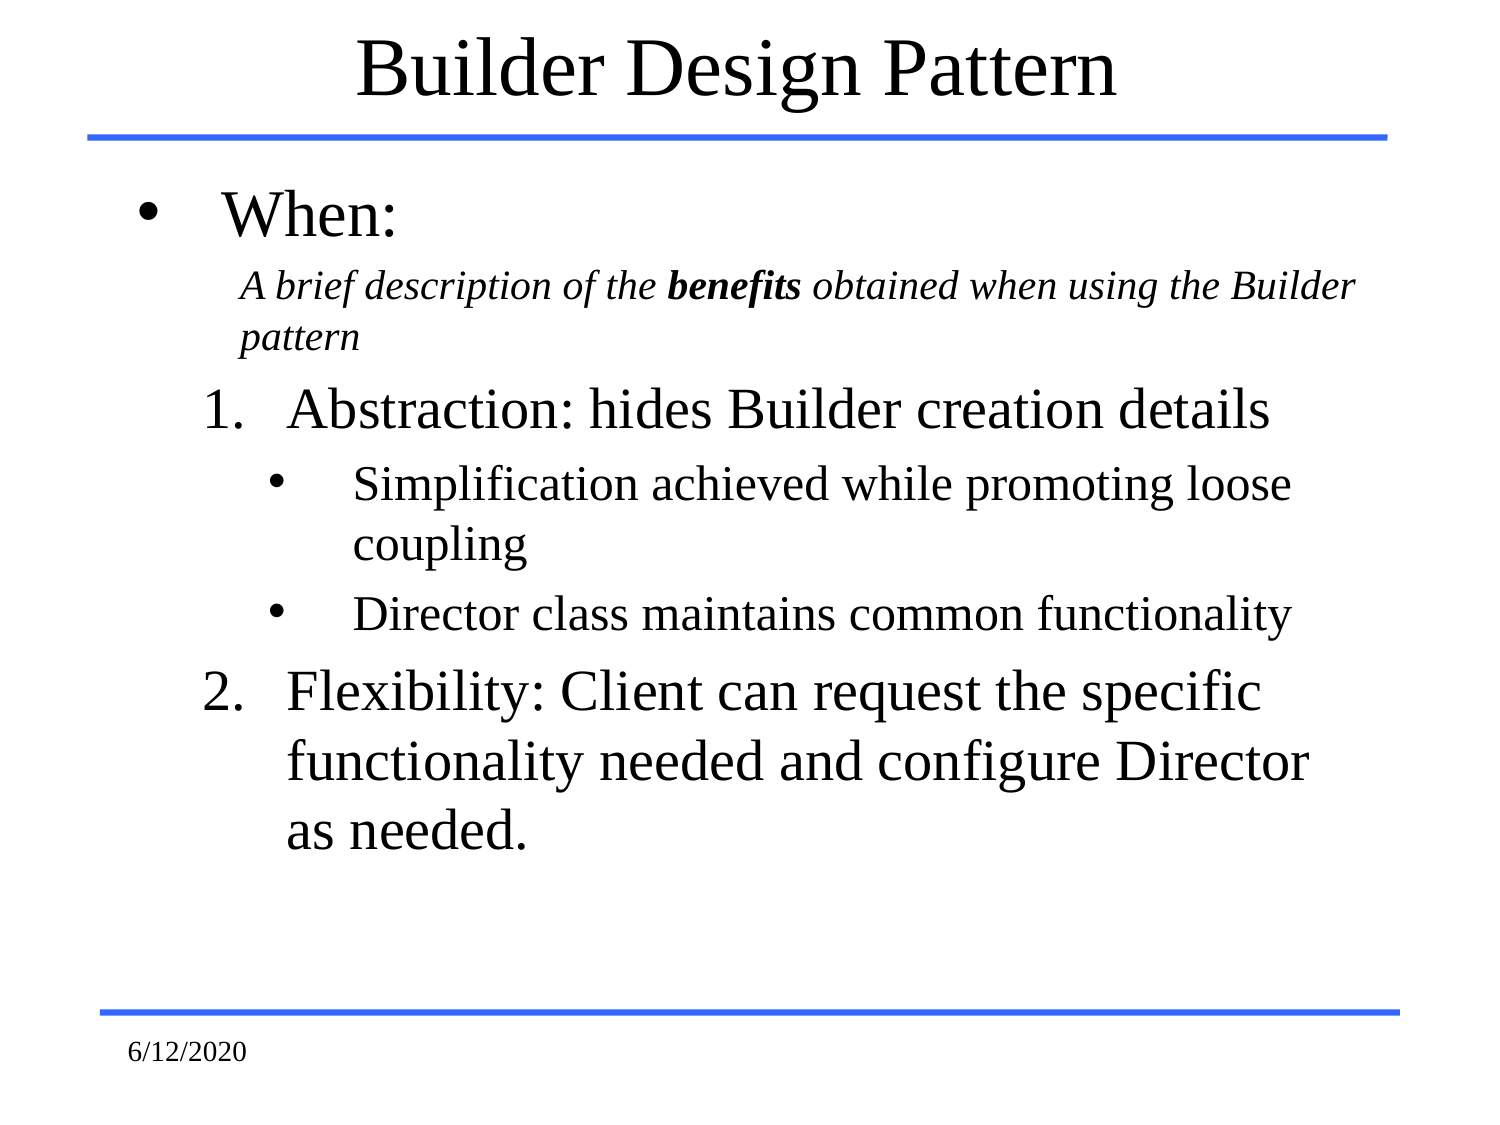

# Builder Design Pattern
When:
A brief description of the benefits obtained when using the Builder pattern
Abstraction: hides Builder creation details
Simplification achieved while promoting loose coupling
Director class maintains common functionality
Flexibility: Client can request the specific functionality needed and configure Director as needed.

6/12/2020